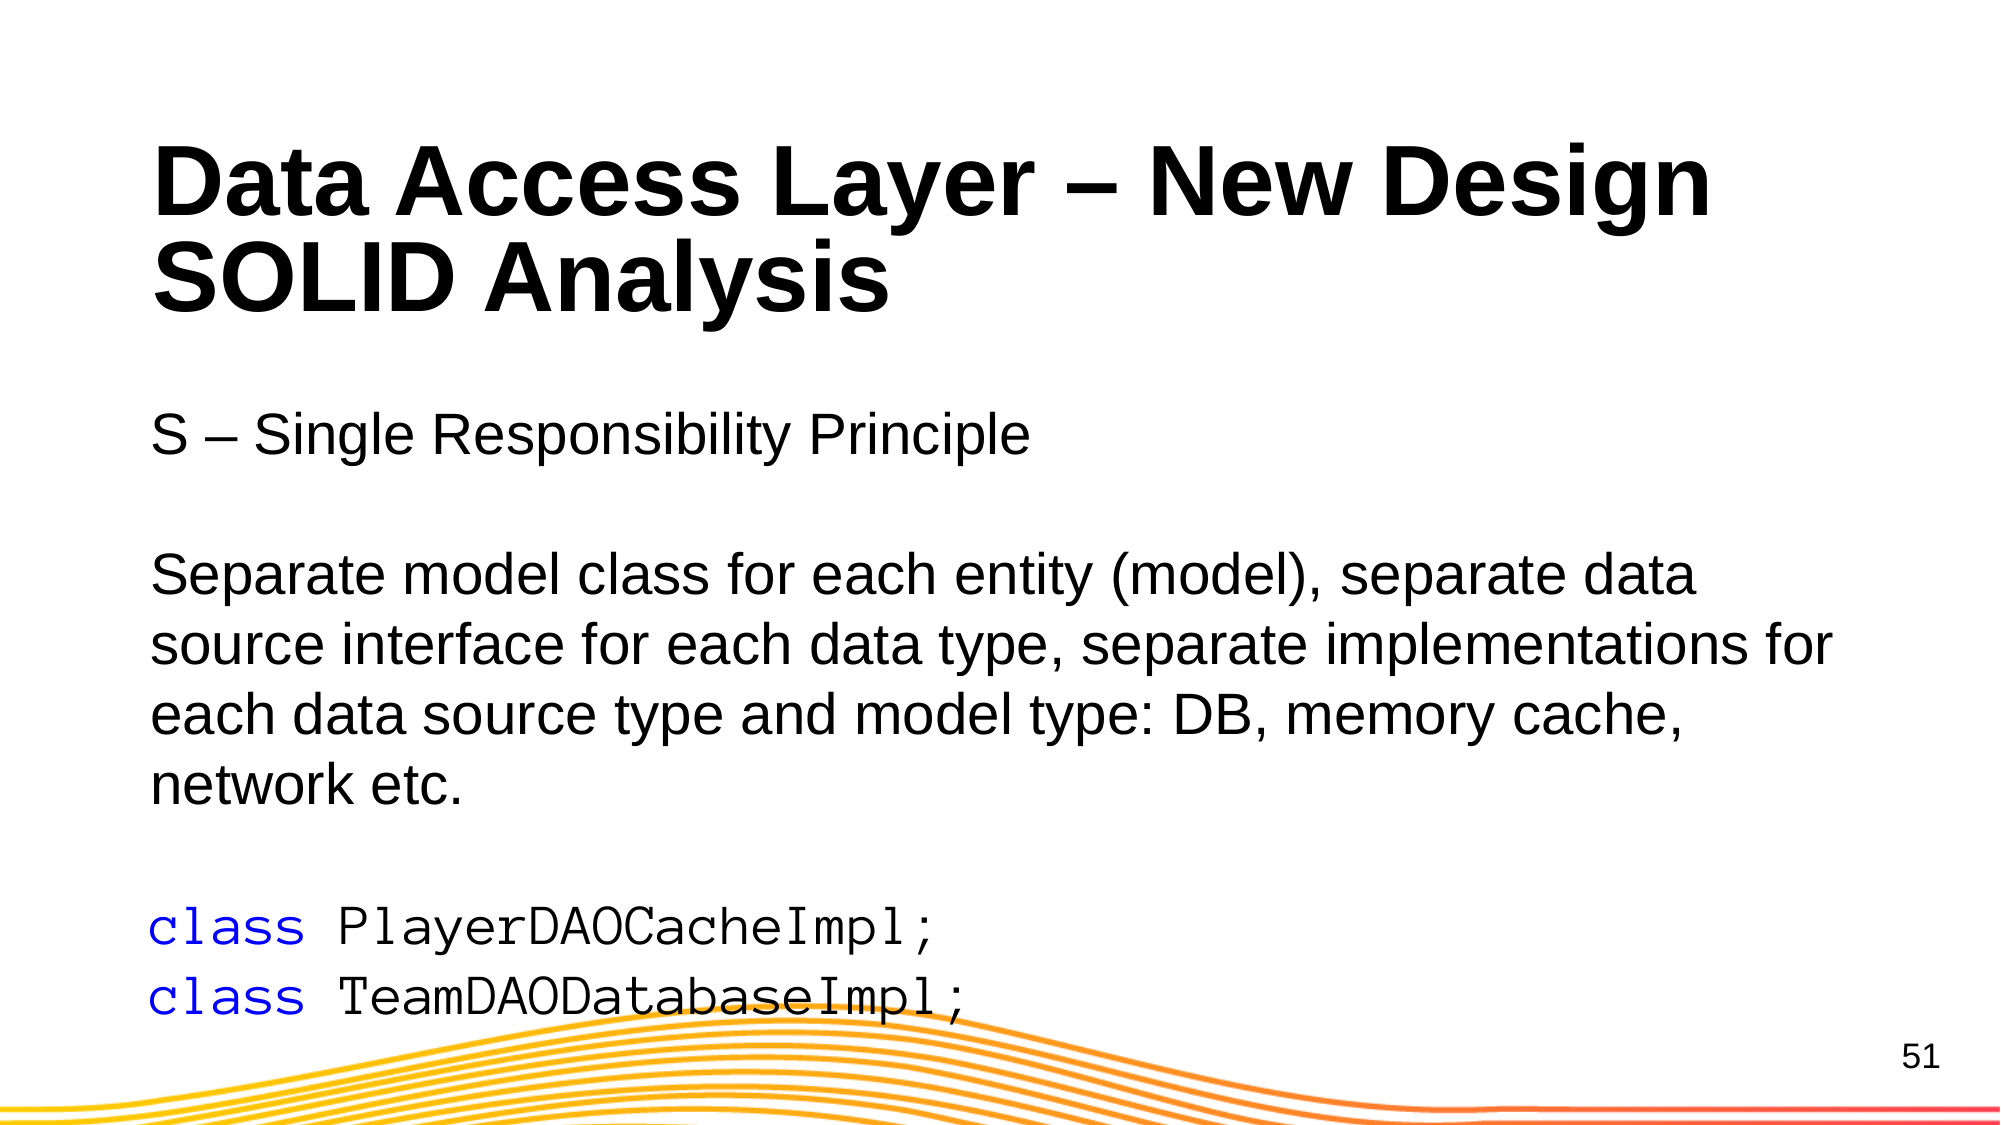

Data Access Layer – New Design SOLID Analysis

S – Single Responsibility Principle

Separate model class for each entity (model), separate data source interface for each data type, separate implementations for each data source type and model type: DB, memory cache, network etc.

class PlayerDAOCacheImpl;
class TeamDAODatabaseImpl;
51